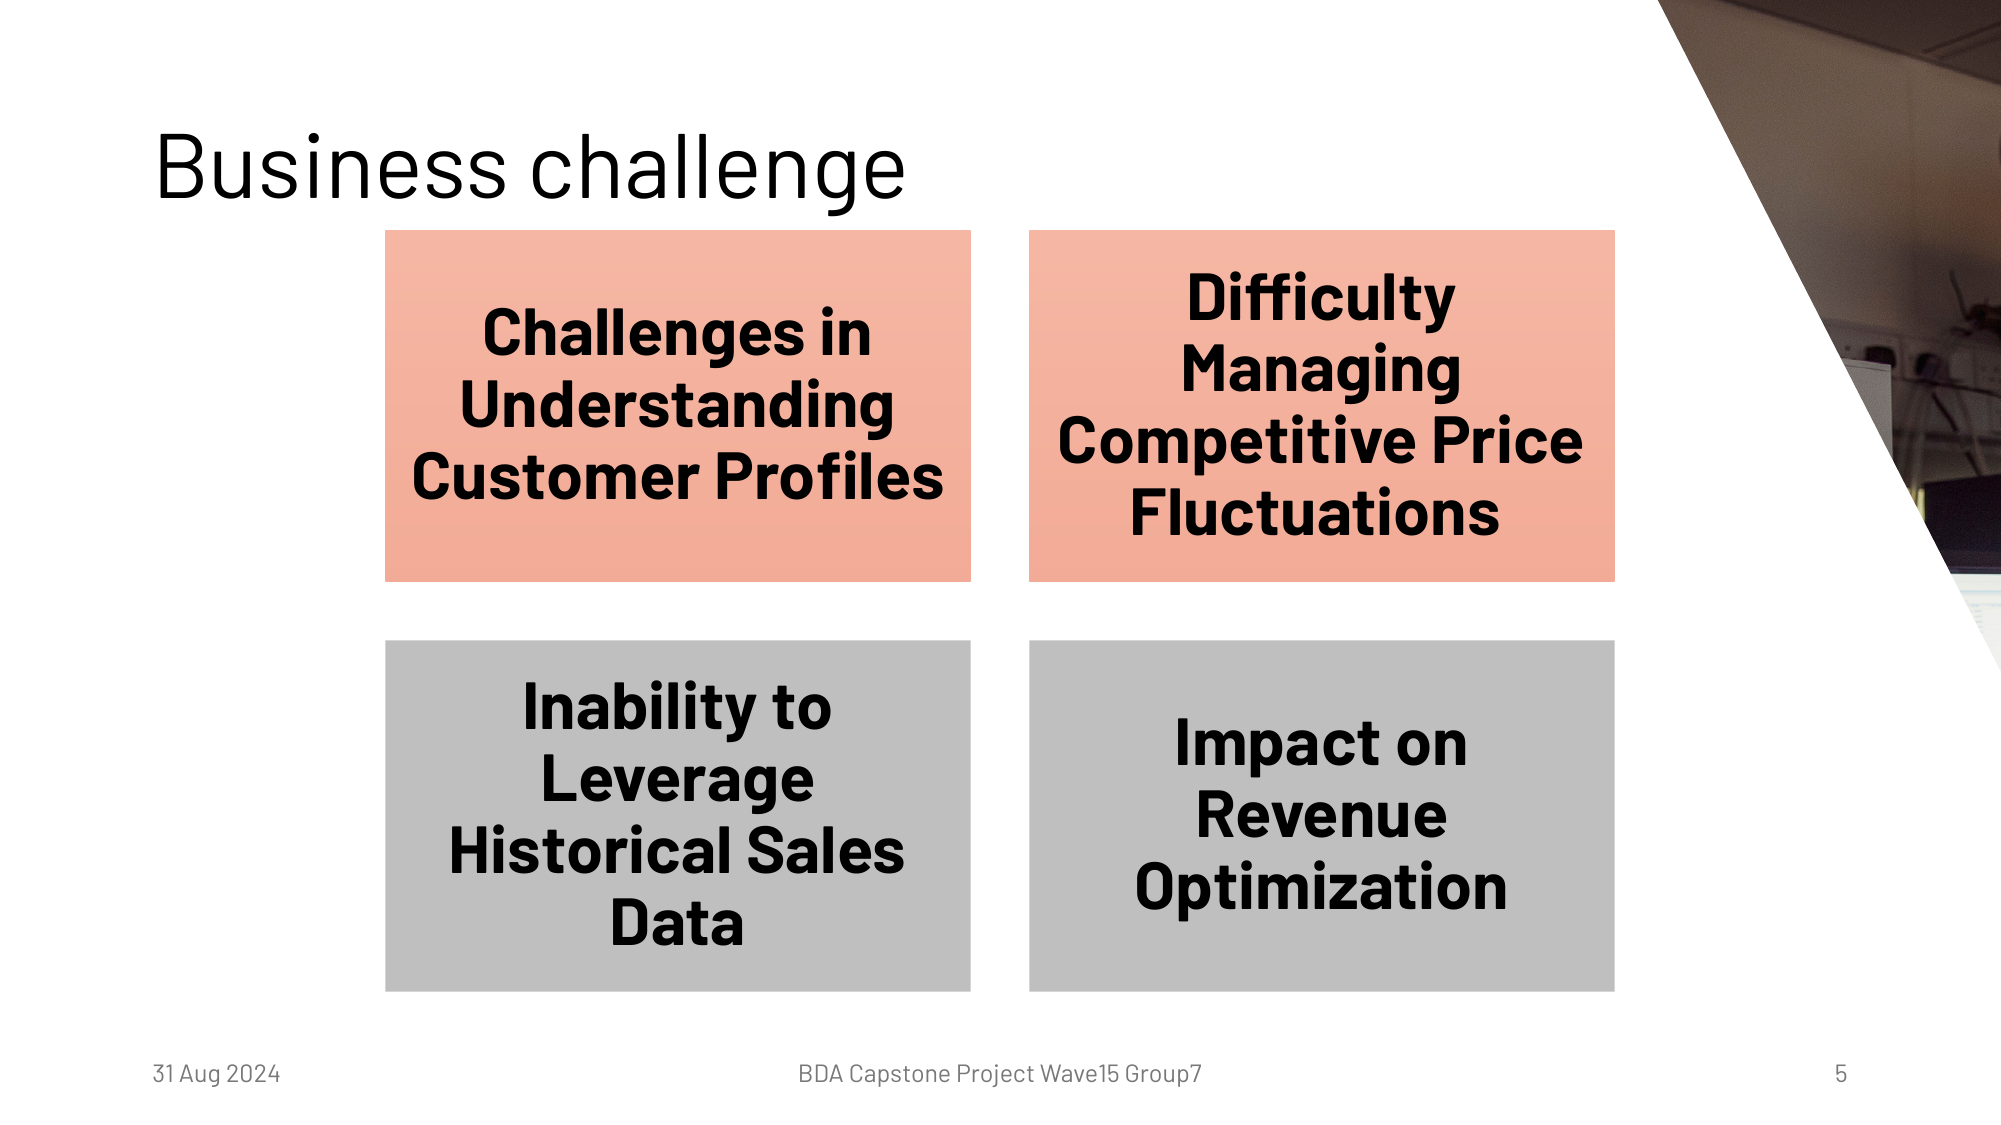

# Business challenge
Challenges in Understanding Customer Profiles
Difficulty Managing Competitive Price Fluctuations
Inability to Leverage Historical Sales Data
Impact on Revenue Optimization
31 Aug 2024
BDA Capstone Project Wave15 Group7
5